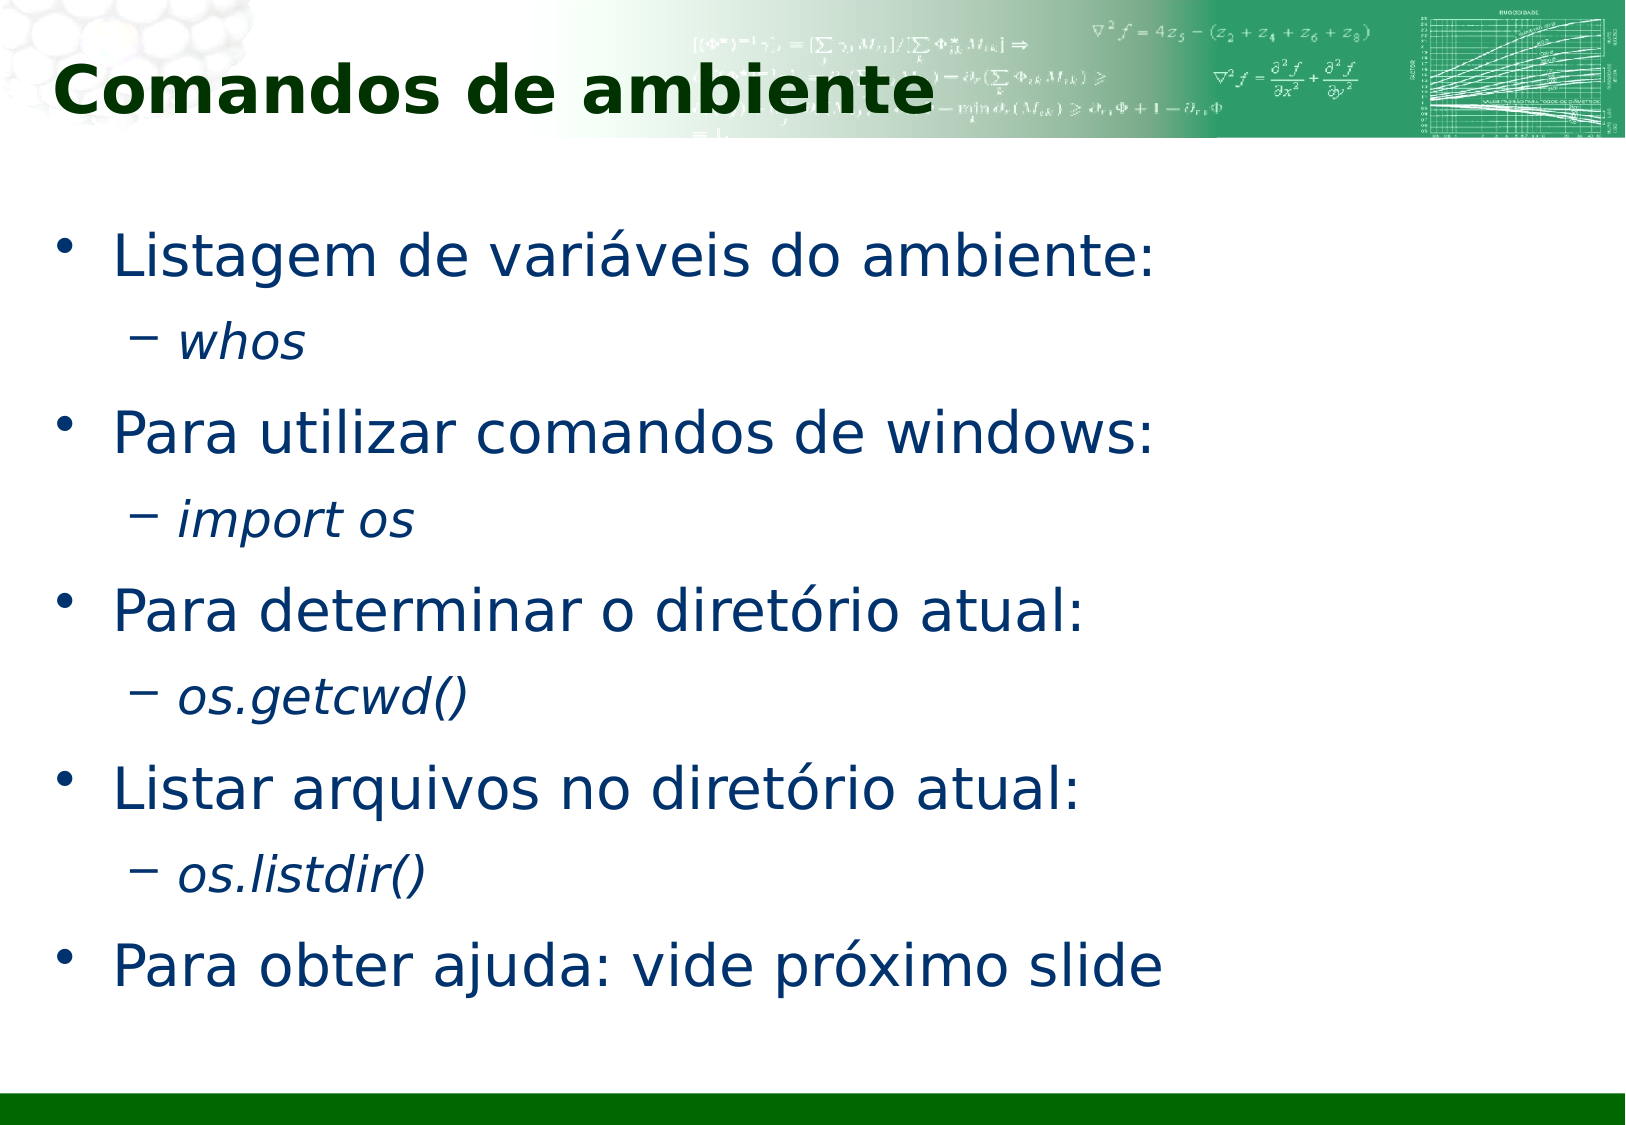

# Comandos de ambiente
Listagem de variáveis do ambiente:
whos
Para utilizar comandos de windows:
import os
Para determinar o diretório atual:
os.getcwd()
Listar arquivos no diretório atual:
os.listdir()
Para obter ajuda: vide próximo slide